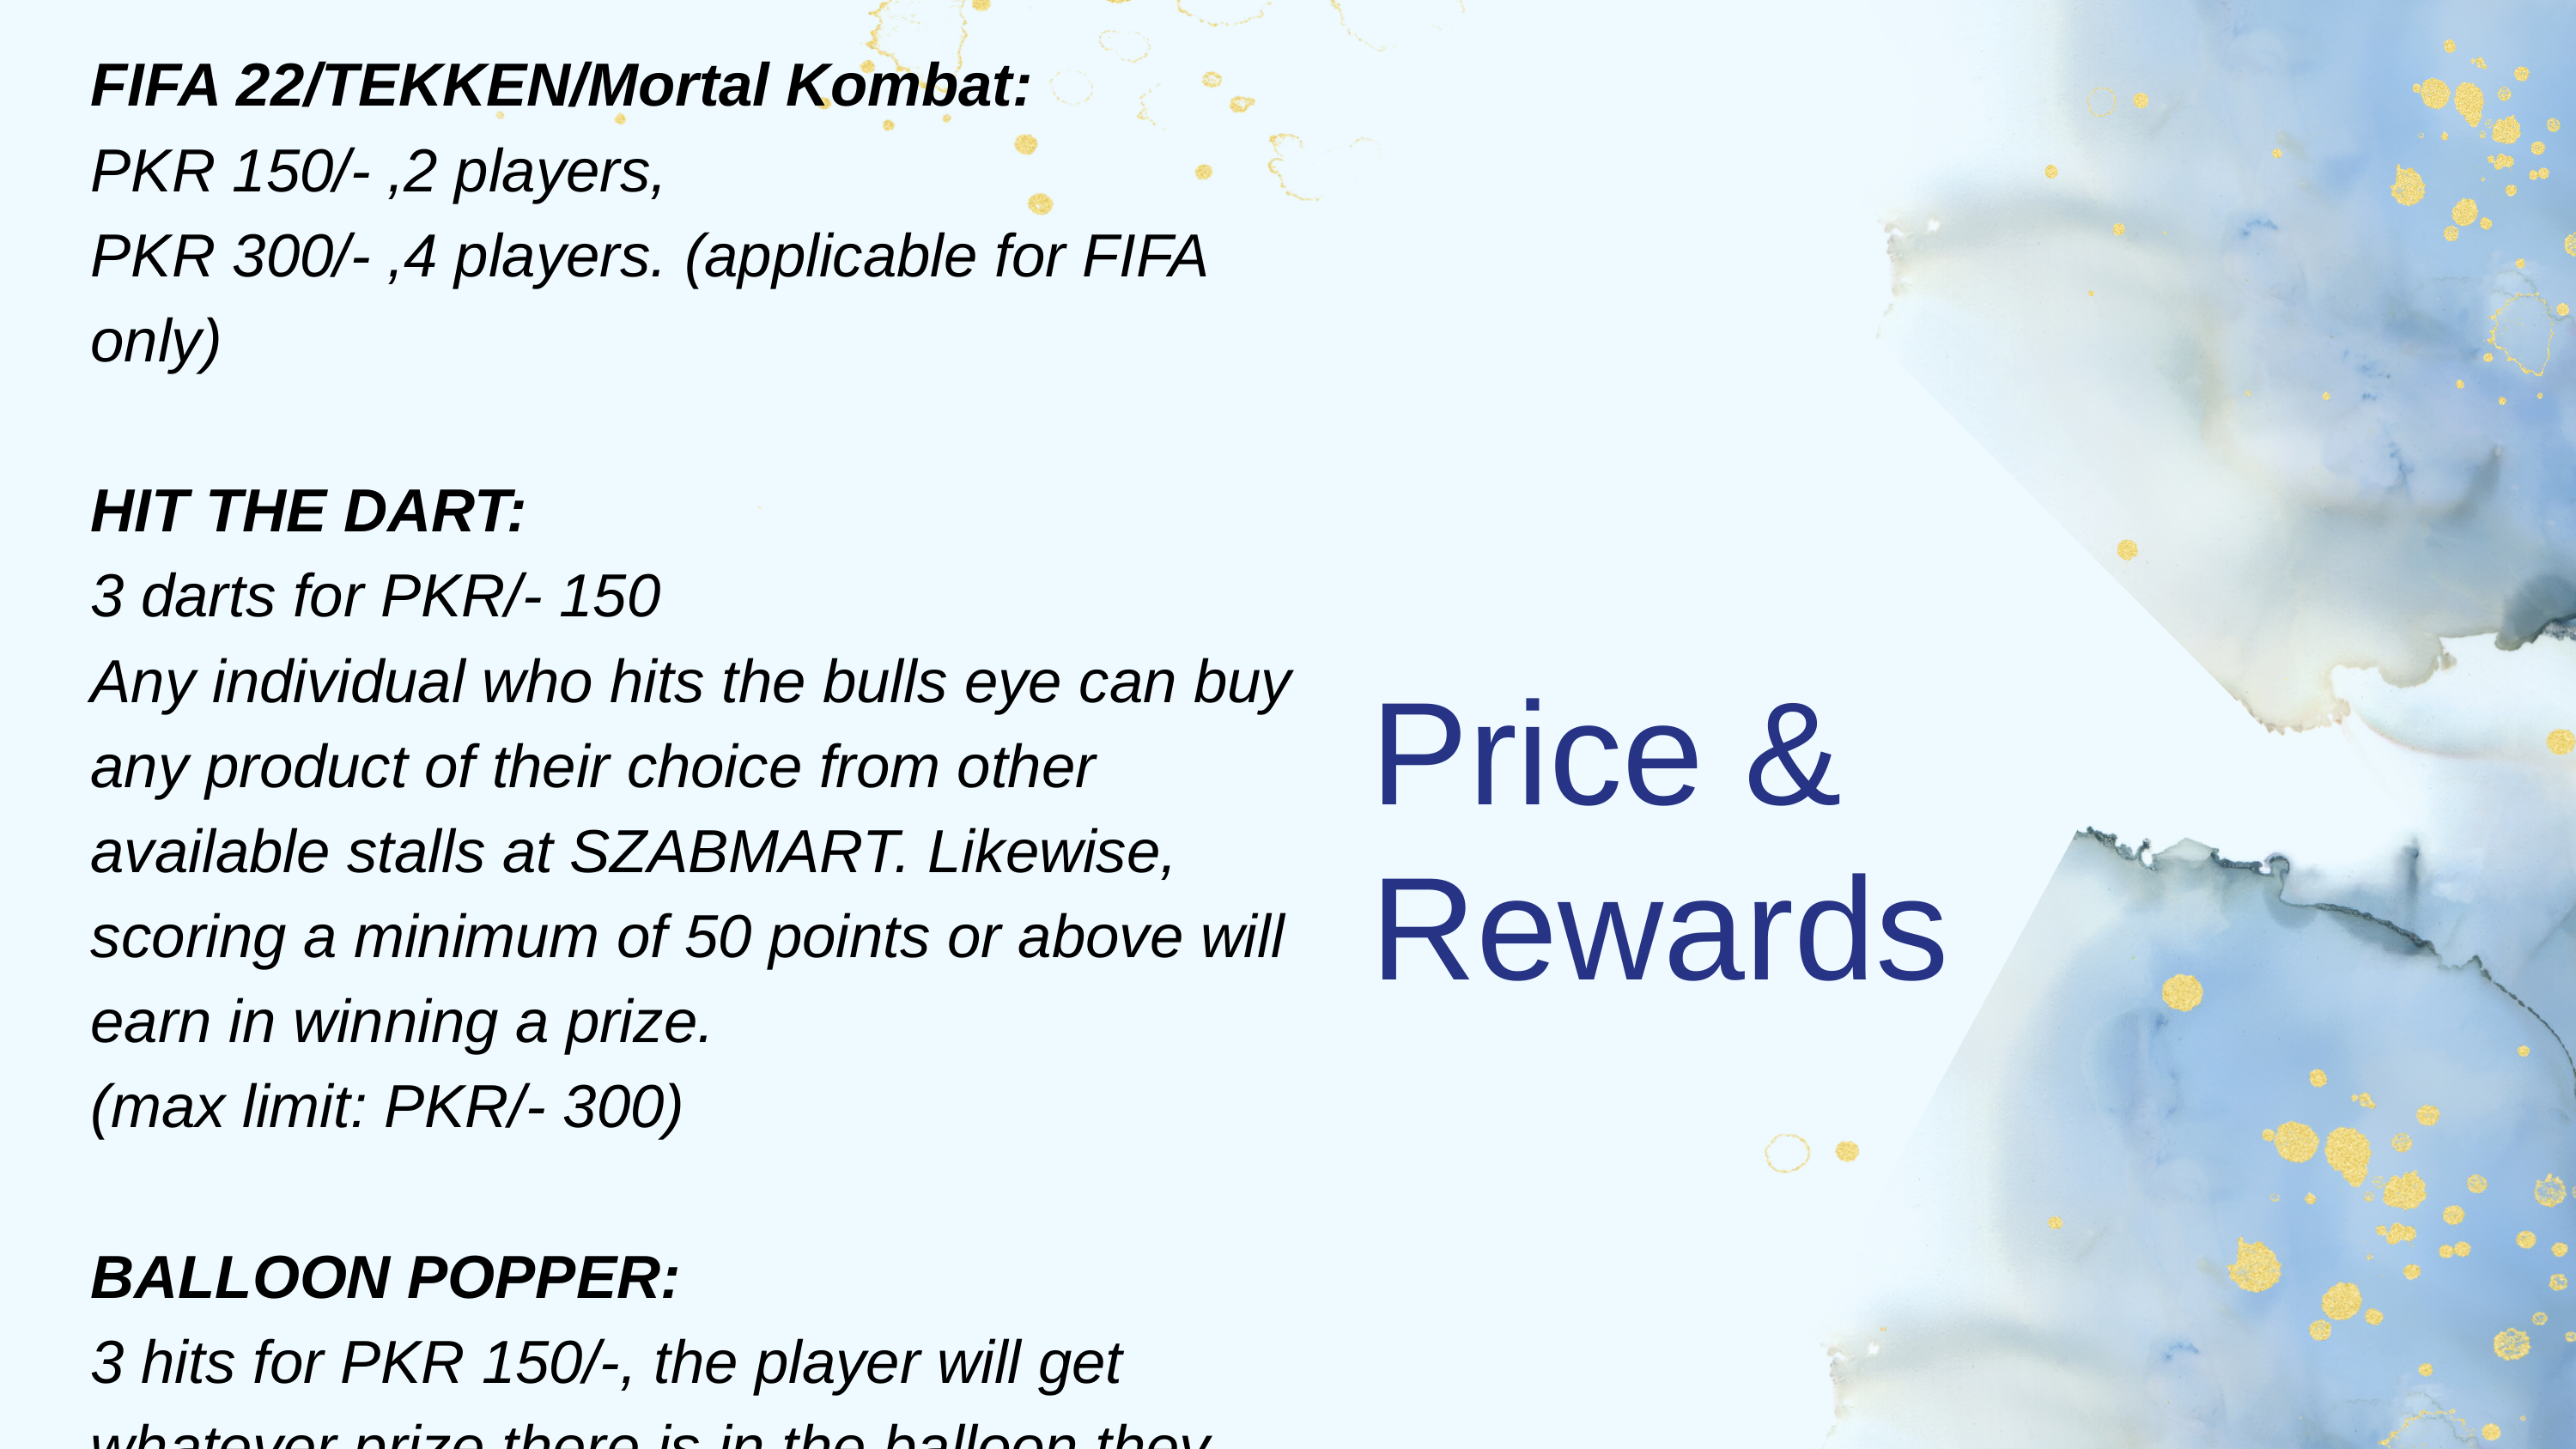

FIFA 22/TEKKEN/Mortal Kombat:
PKR 150/- ,2 players,
PKR 300/- ,4 players. (applicable for FIFA only)

HIT THE DART:
3 darts for PKR/- 150
Any individual who hits the bulls eye can buy any product of their choice from other available stalls at SZABMART. Likewise, scoring a minimum of 50 points or above will earn in winning a prize.
(max limit: PKR/- 300)

BALLOON POPPER:
3 hits for PKR 150/-, the player will get whatever prize there is in the balloon they pop.

Price & Rewards